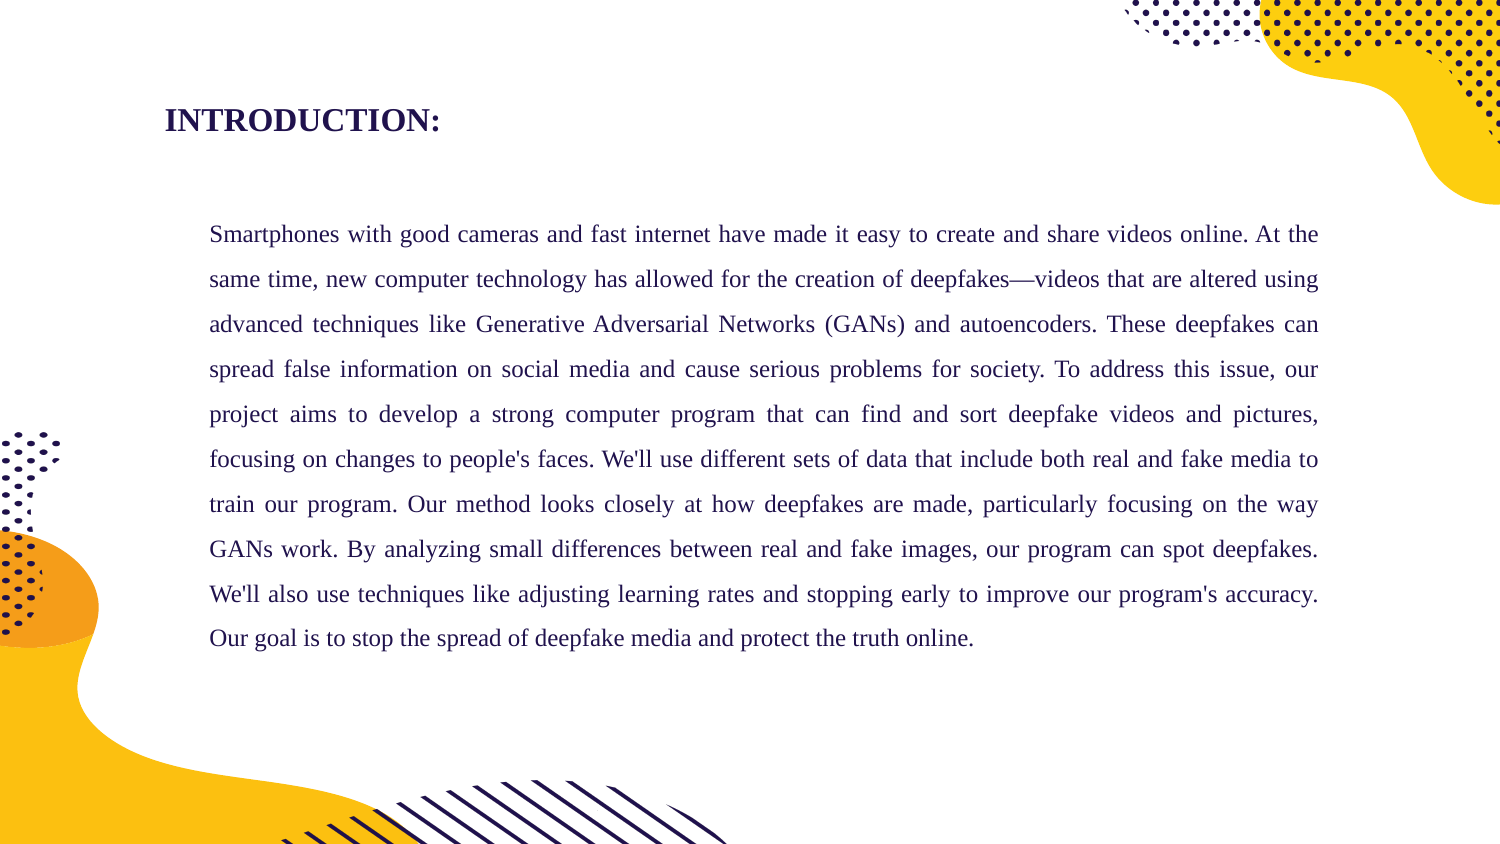

# INTRODUCTION:
Smartphones with good cameras and fast internet have made it easy to create and share videos online. At the same time, new computer technology has allowed for the creation of deepfakes—videos that are altered using advanced techniques like Generative Adversarial Networks (GANs) and autoencoders. These deepfakes can spread false information on social media and cause serious problems for society. To address this issue, our project aims to develop a strong computer program that can find and sort deepfake videos and pictures, focusing on changes to people's faces. We'll use different sets of data that include both real and fake media to train our program. Our method looks closely at how deepfakes are made, particularly focusing on the way GANs work. By analyzing small differences between real and fake images, our program can spot deepfakes. We'll also use techniques like adjusting learning rates and stopping early to improve our program's accuracy. Our goal is to stop the spread of deepfake media and protect the truth online.